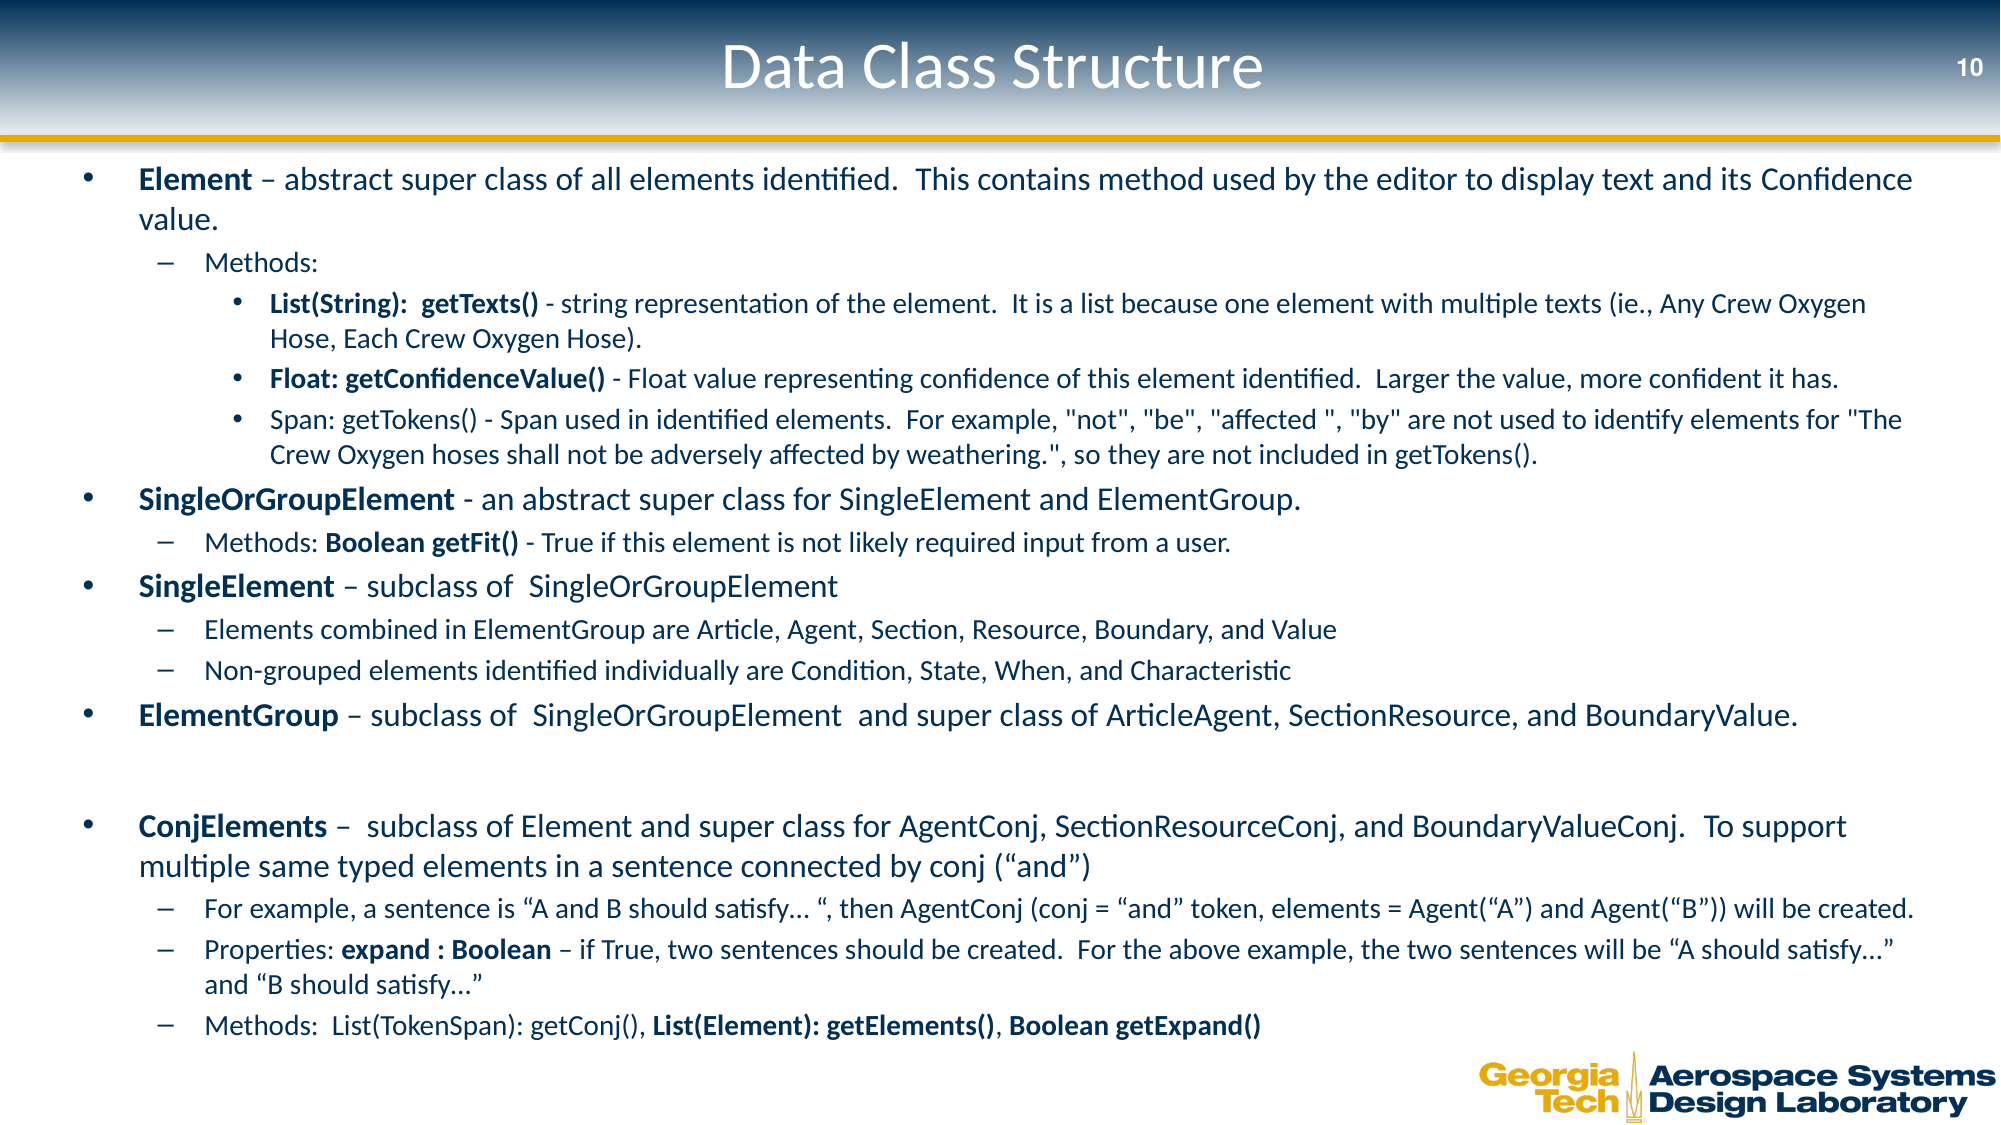

# Data Class Structure
10
Element – abstract super class of all elements identified.  This contains method used by the editor to display text and its Confidence value.
Methods:
List(String):  getTexts() - string representation of the element.  It is a list because one element with multiple texts (ie., Any Crew Oxygen Hose, Each Crew Oxygen Hose).
Float: getConfidenceValue() - Float value representing confidence of this element identified.  Larger the value, more confident it has.
Span: getTokens() - Span used in identified elements.  For example, "not", "be", "affected ", "by" are not used to identify elements for "The Crew Oxygen hoses shall not be adversely affected by weathering.", so they are not included in getTokens().
SingleOrGroupElement - an abstract super class for SingleElement and ElementGroup.
Methods: Boolean getFit() - True if this element is not likely required input from a user.
SingleElement – subclass of  SingleOrGroupElement
Elements combined in ElementGroup are Article, Agent, Section, Resource, Boundary, and Value
Non-grouped elements identified individually are Condition, State, When, and Characteristic
ElementGroup – subclass of  SingleOrGroupElement  and super class of ArticleAgent, SectionResource, and BoundaryValue.

ConjElements –  subclass of Element and super class for AgentConj, SectionResourceConj, and BoundaryValueConj.  To support multiple same typed elements in a sentence connected by conj (“and”)
For example, a sentence is “A and B should satisfy… “, then AgentConj (conj = “and” token, elements = Agent(“A”) and Agent(“B”)) will be created.
Properties: expand : Boolean – if True, two sentences should be created.  For the above example, the two sentences will be “A should satisfy…” and “B should satisfy…”
Methods:  List(TokenSpan): getConj(), List(Element): getElements(), Boolean getExpand()